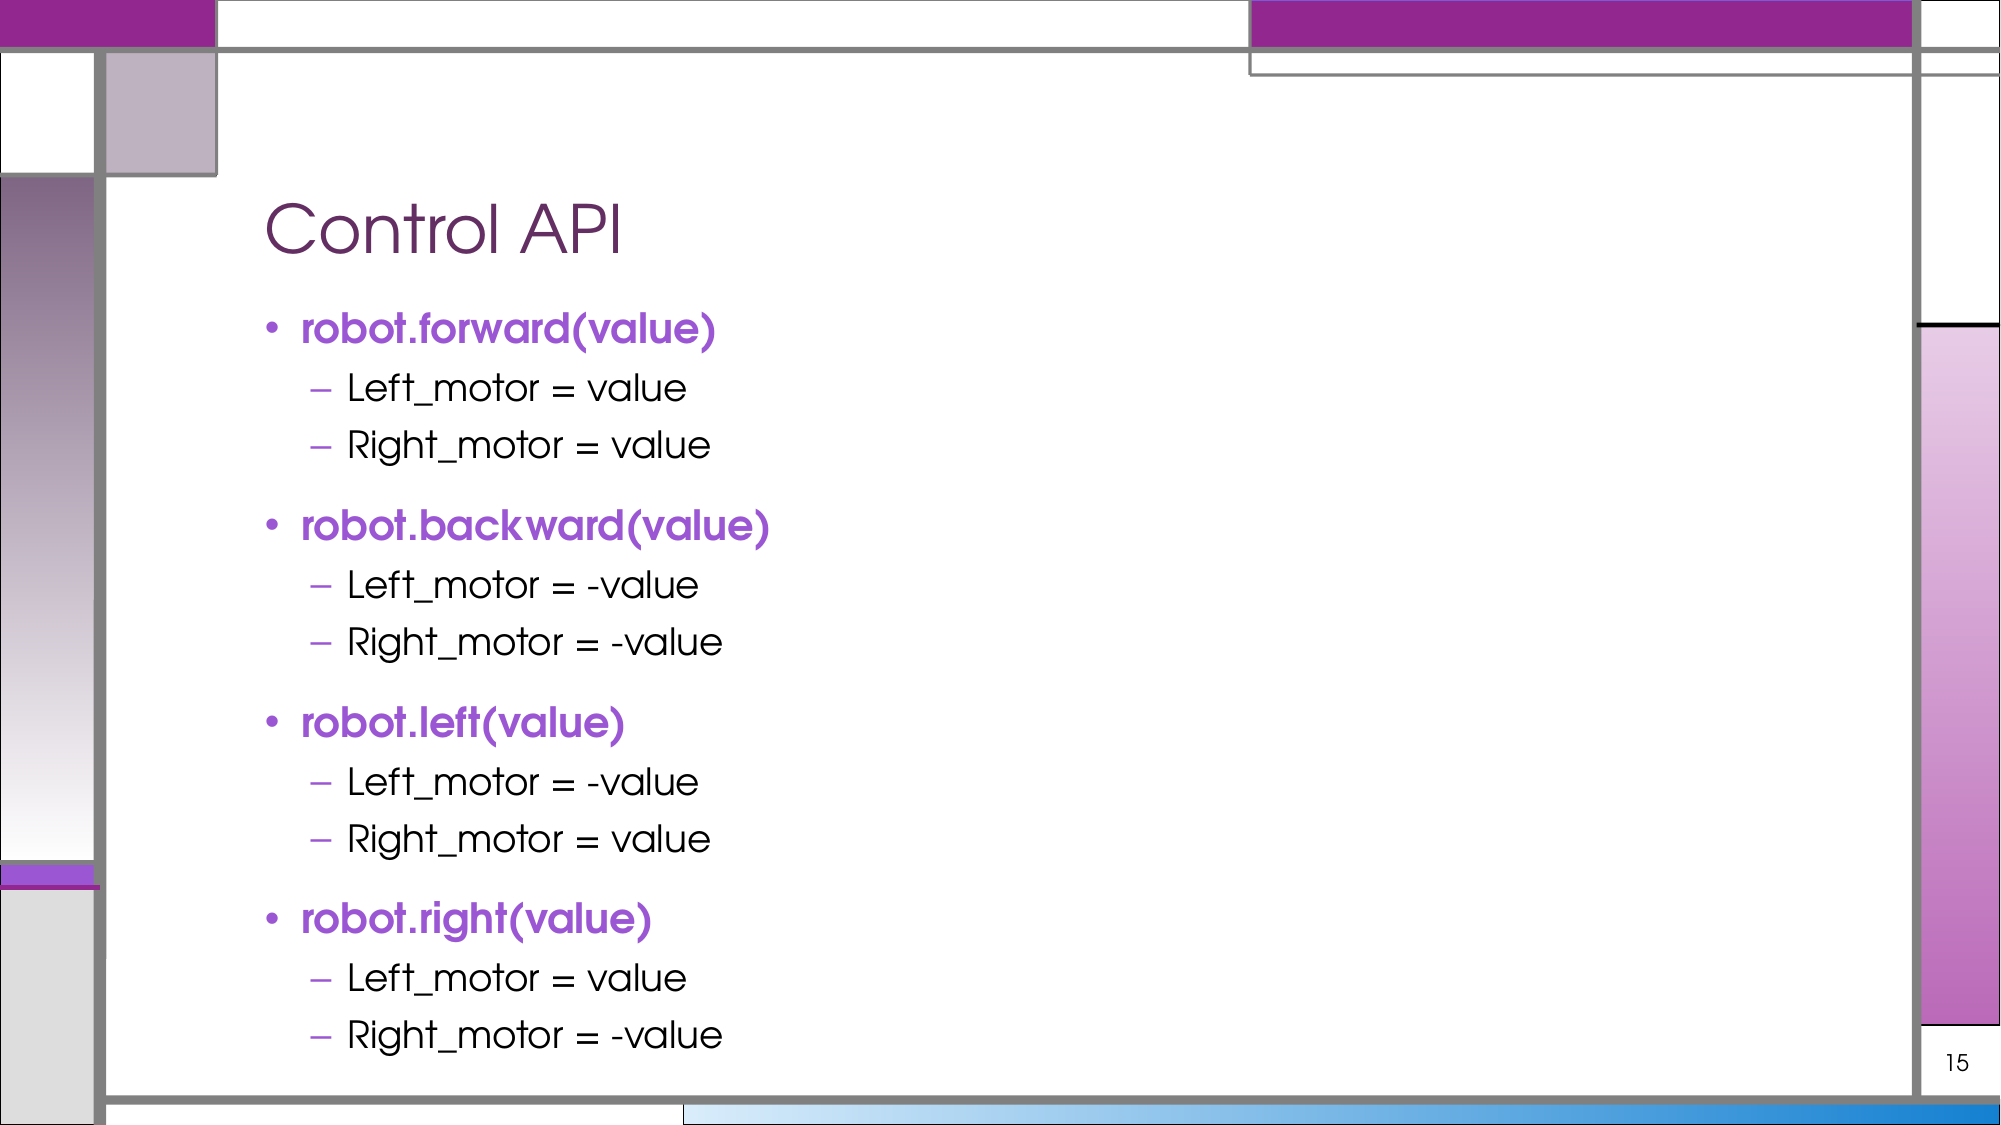

# Control API
robot.forward(value)
Left_motor = value
Right_motor = value
robot.backward(value)
Left_motor = -value
Right_motor = -value
robot.left(value)
Left_motor = -value
Right_motor = value
robot.right(value)
Left_motor = value
Right_motor = -value

15